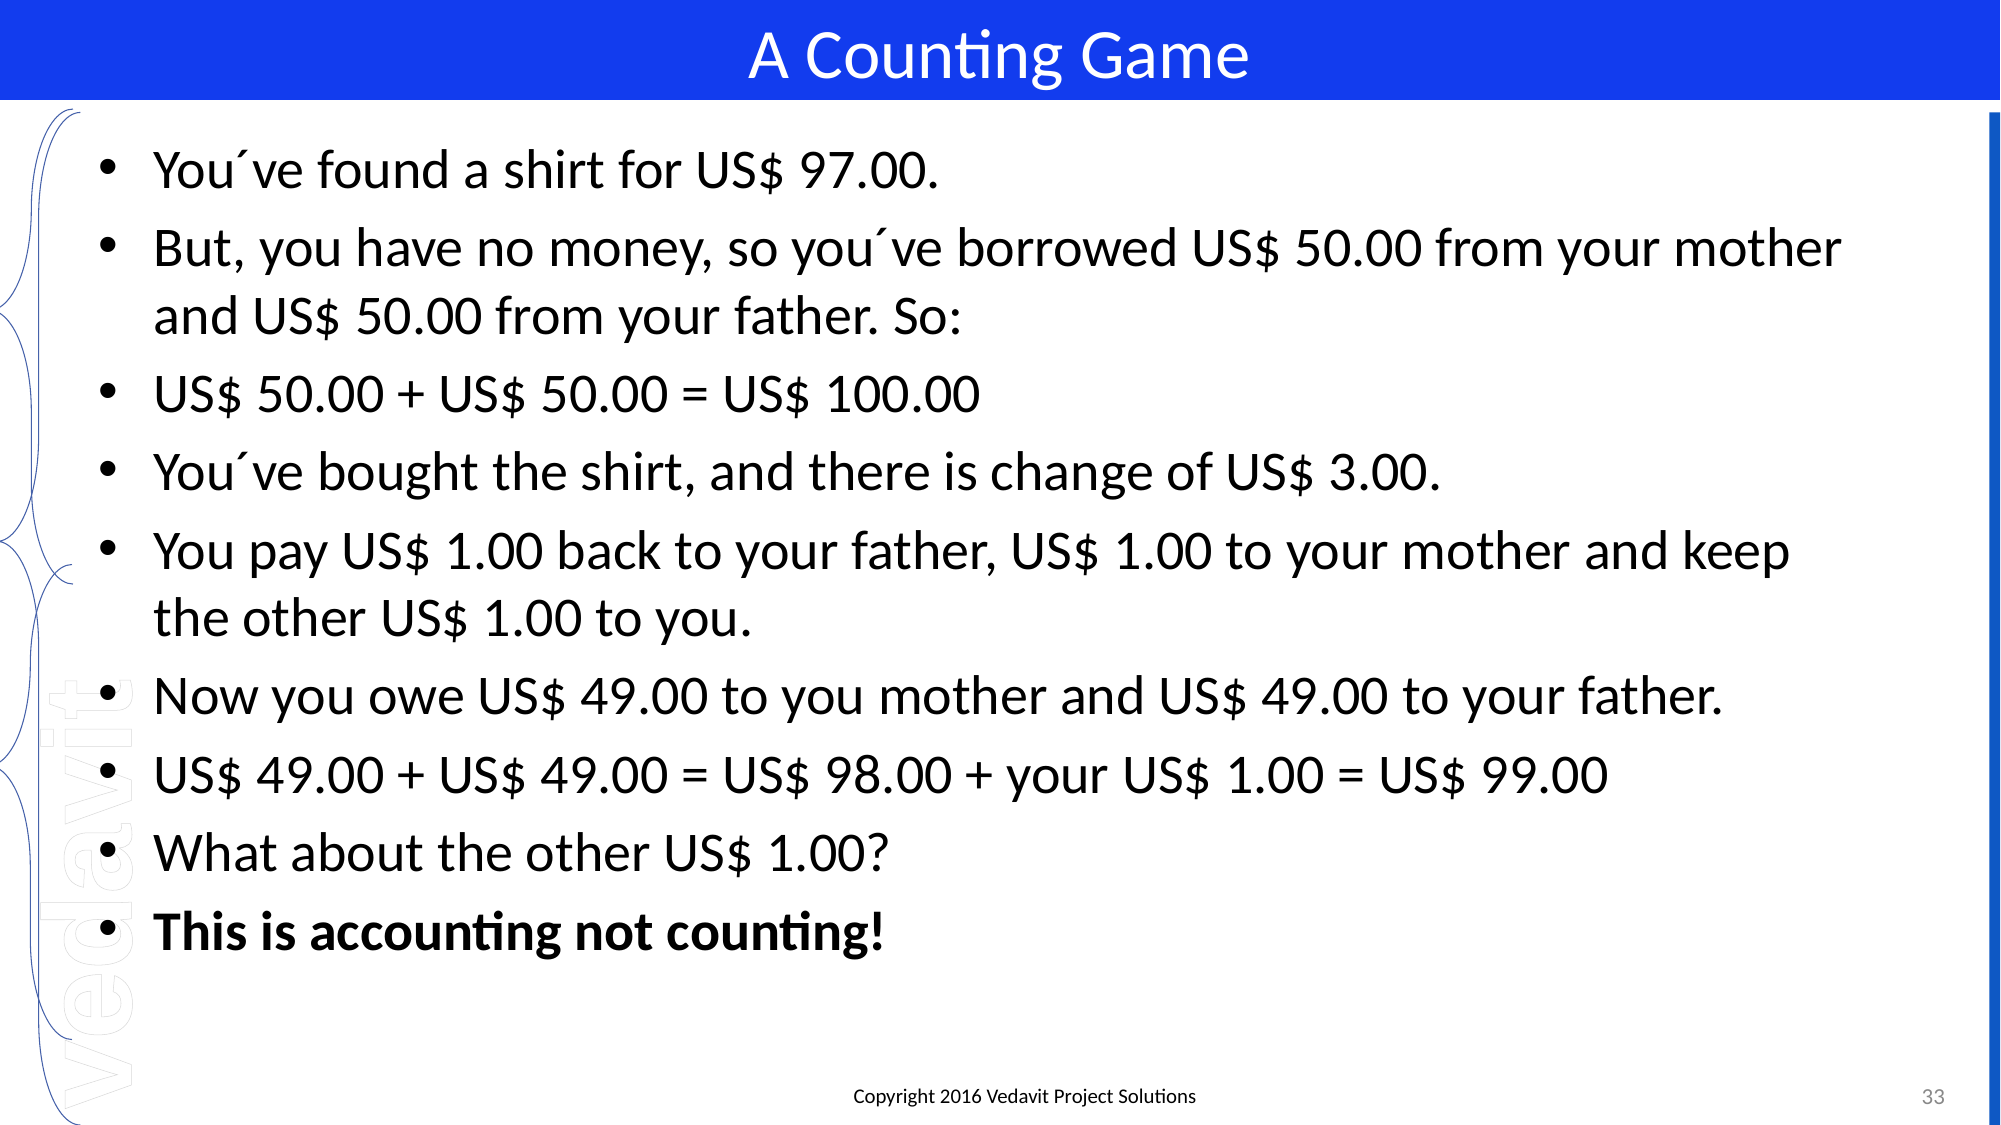

# A Counting Game

You´ve found a shirt for US$ 97.00.
But, you have no money, so you´ve borrowed US$ 50.00 from your mother and US$ 50.00 from your father. So:
US$ 50.00 + US$ 50.00 = US$ 100.00
You´ve bought the shirt, and there is change of US$ 3.00.
You pay US$ 1.00 back to your father, US$ 1.00 to your mother and keep the other US$ 1.00 to you.
Now you owe US$ 49.00 to you mother and US$ 49.00 to your father.
US$ 49.00 + US$ 49.00 = US$ 98.00 + your US$ 1.00 = US$ 99.00
What about the other US$ 1.00?
This is accounting not counting!
33